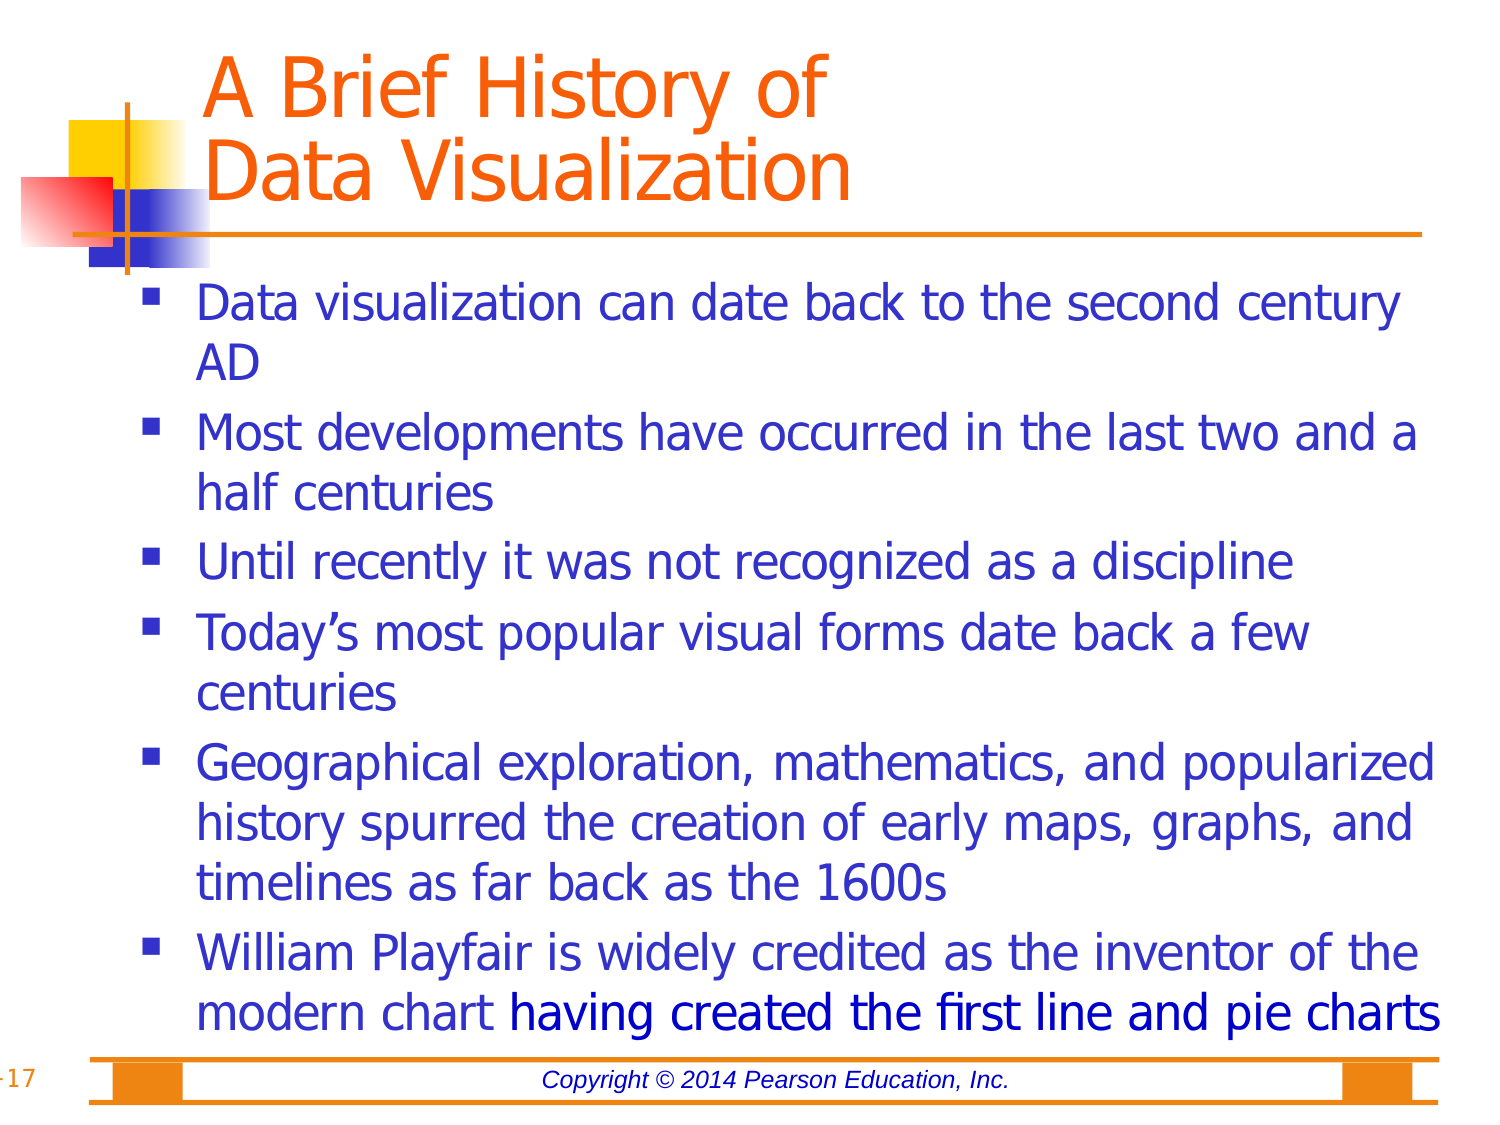

# A Brief History of Data Visualization
Data visualization can date back to the second century AD
Most developments have occurred in the last two and a half centuries
Until recently it was not recognized as a discipline
Today’s most popular visual forms date back a few centuries
Geographical exploration, mathematics, and popularized history spurred the creation of early maps, graphs, and timelines as far back as the 1600s
William Playfair is widely credited as the inventor of the modern chart having created the first line and pie charts